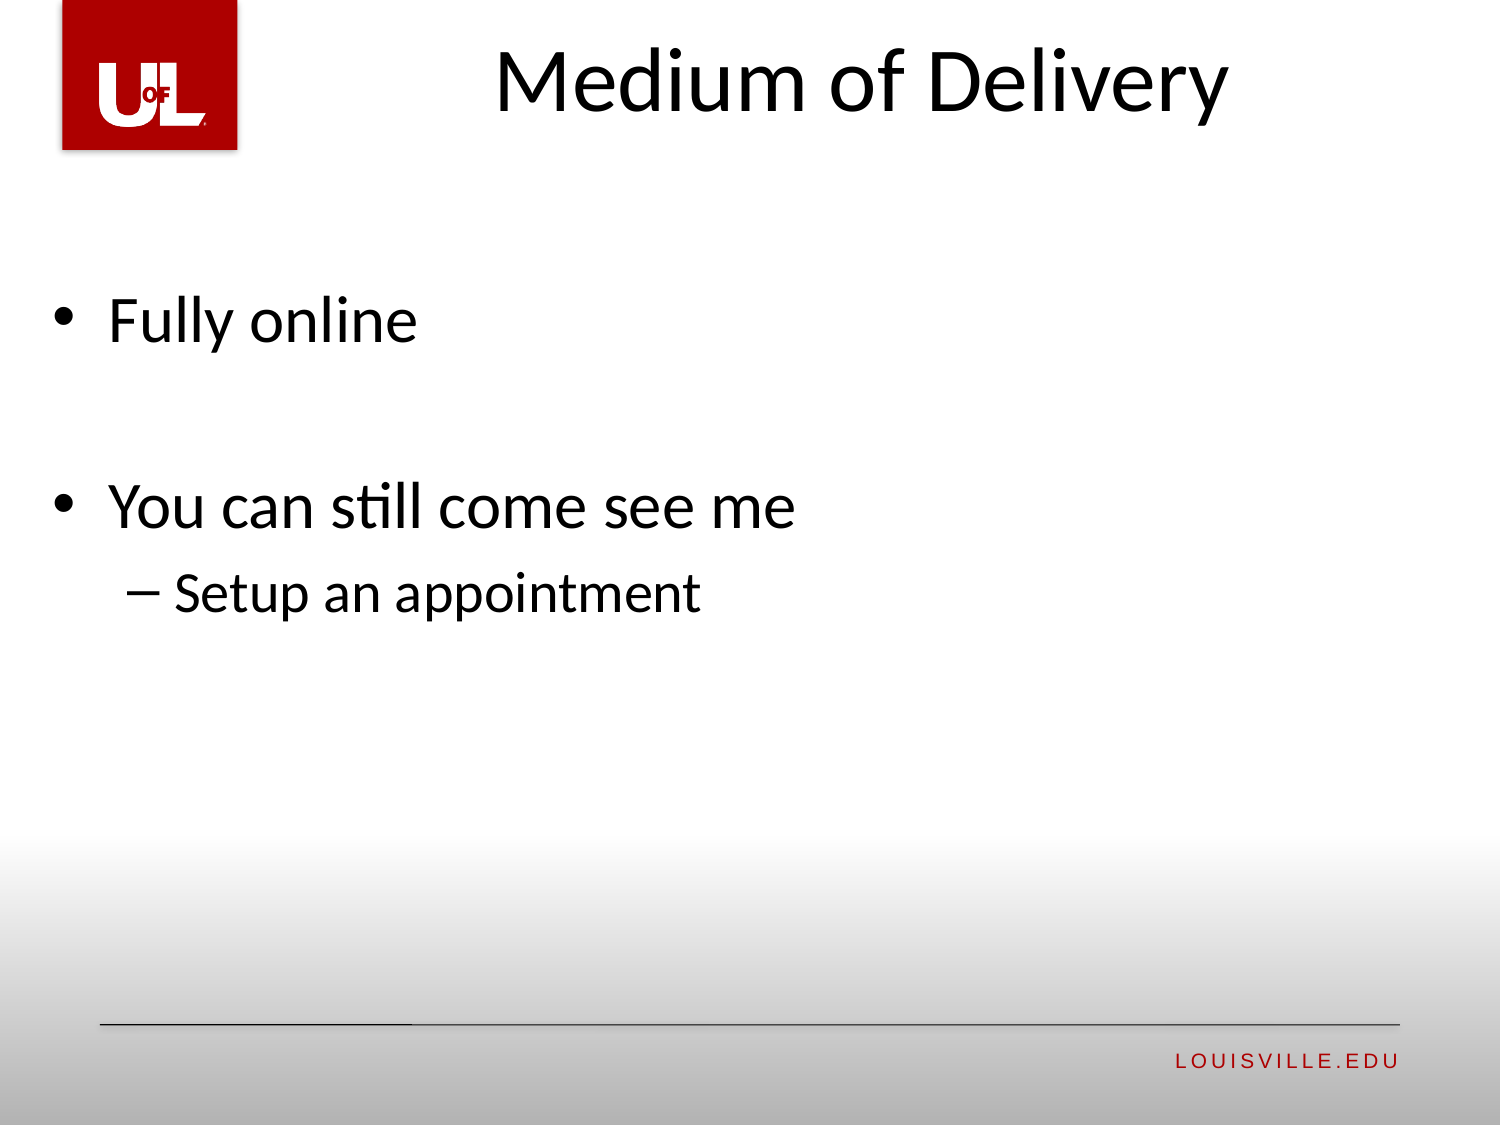

# Medium of Delivery

Fully online

You can still come see me
Setup an appointment